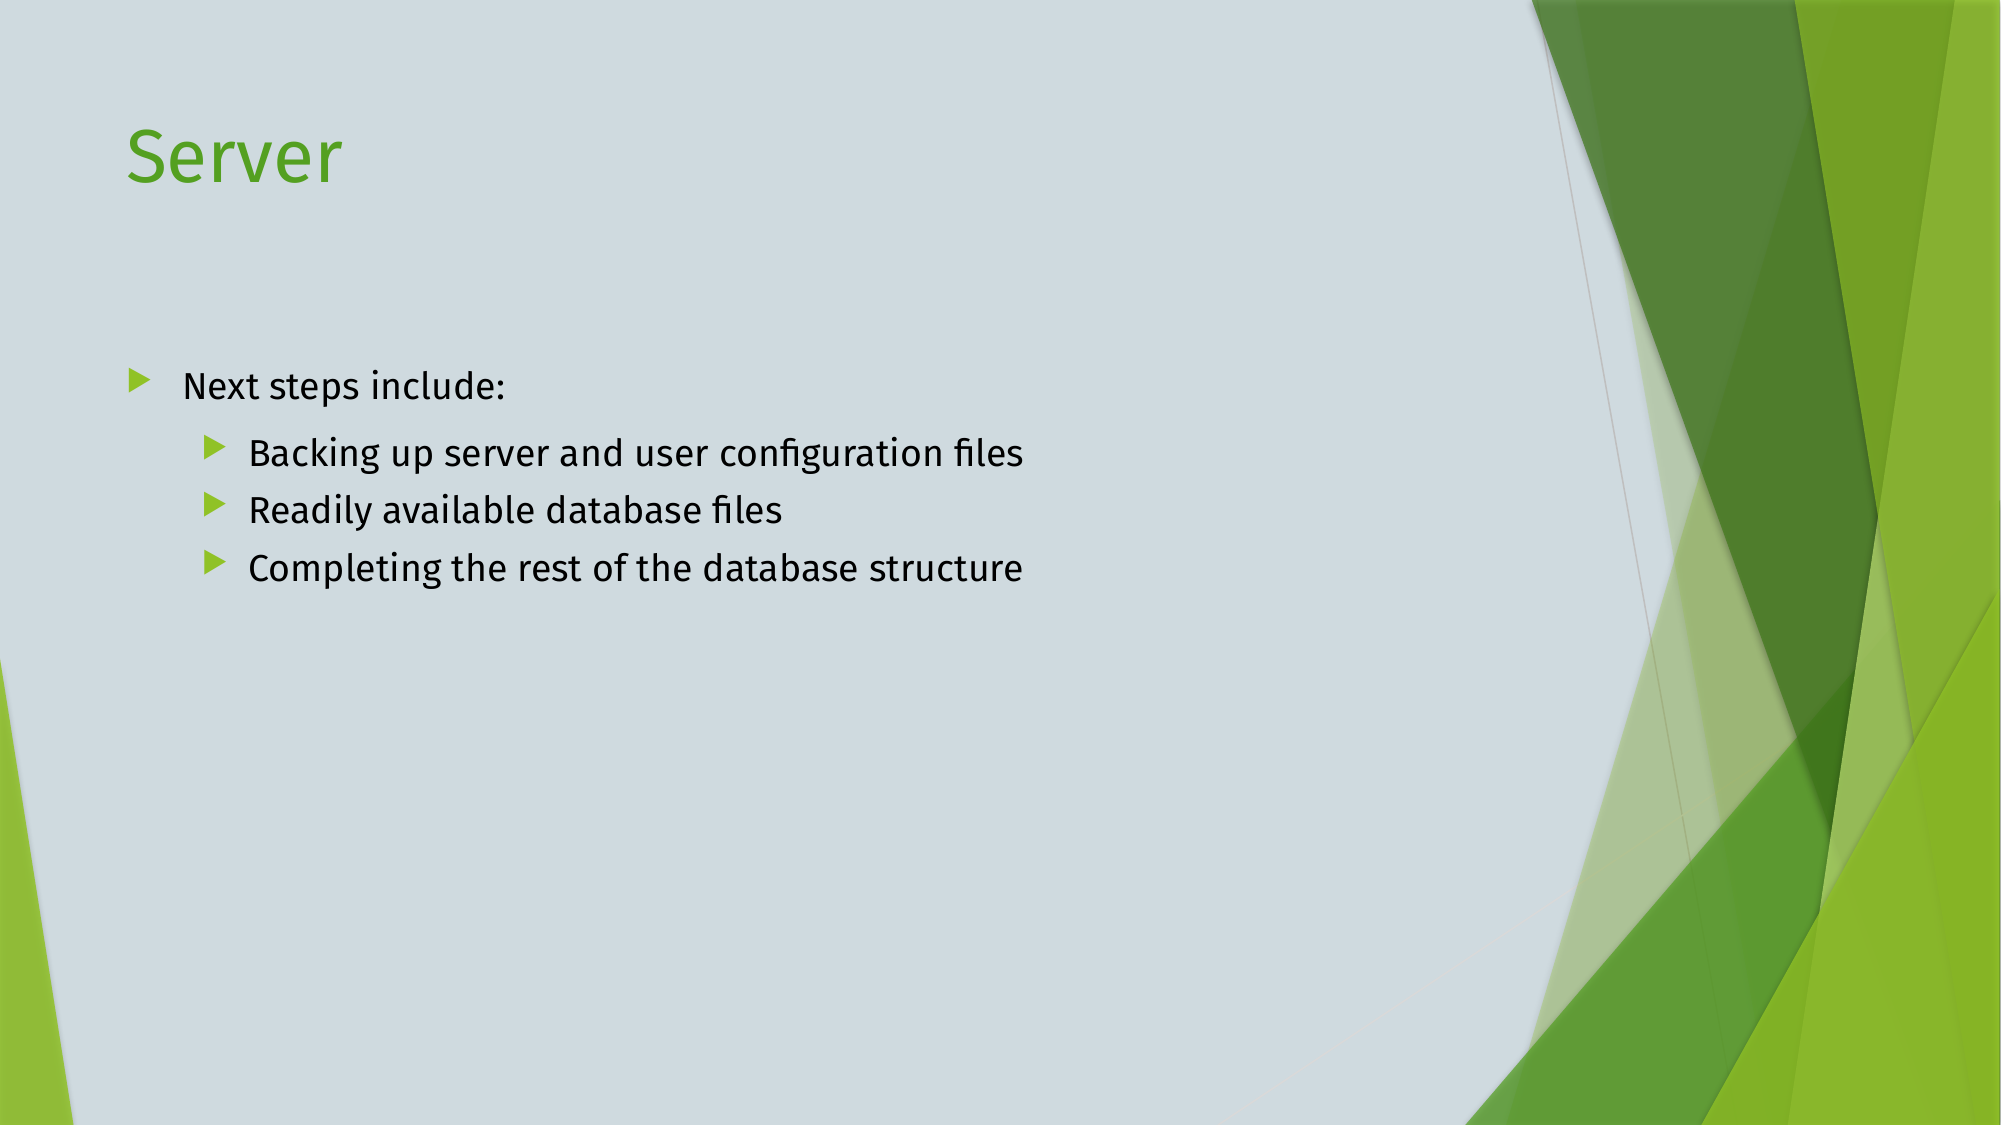

# Server
Next steps include:
Backing up server and user configuration files

Readily available database files
Completing the rest of the database structure